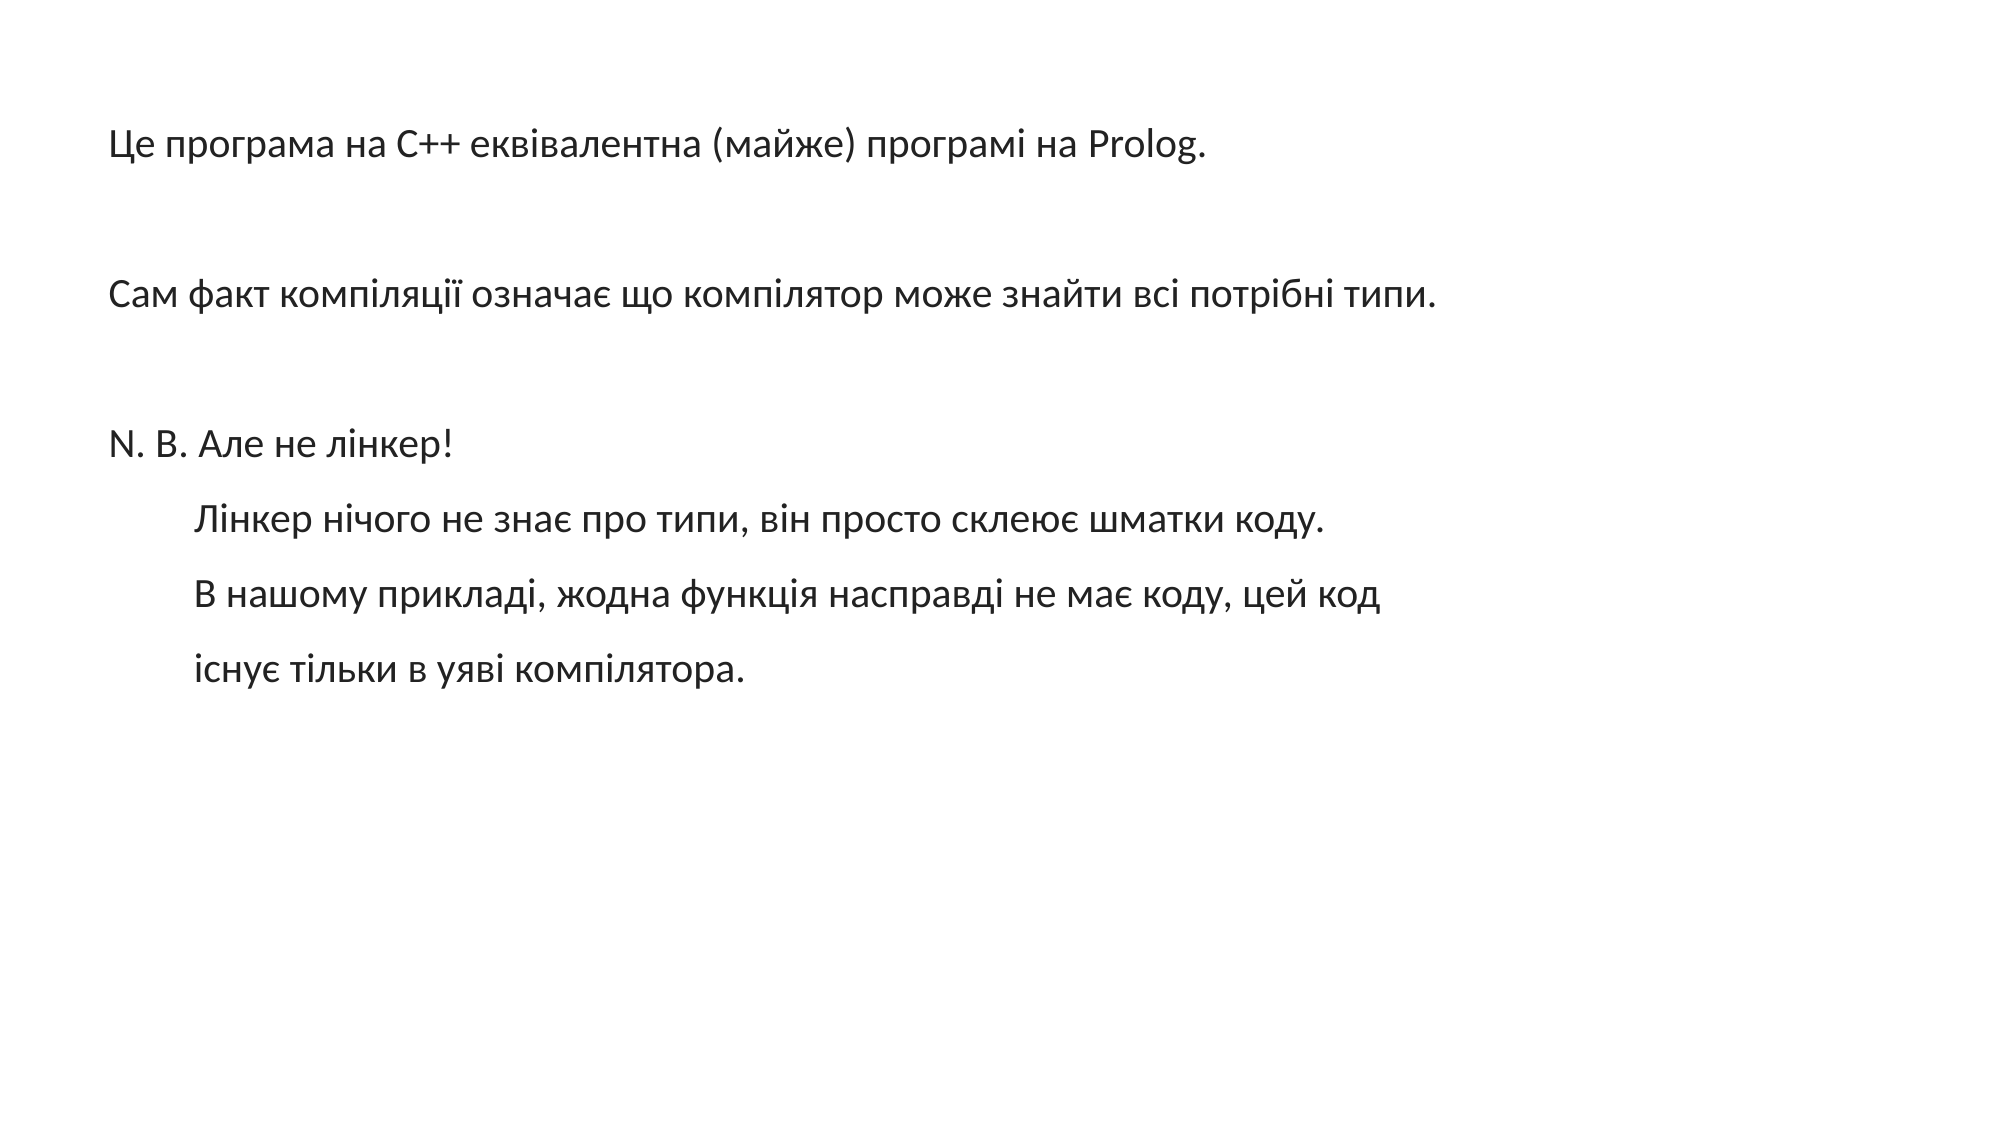

Це програма на С++ еквівалентна (майже) програмі на Prolog.

Сам факт компіляції означає що компілятор може знайти всі потрібні типи.

N. B. Але не лінкер!
         Лінкер нічого не знає про типи, він просто склеює шматки коду.
         В нашому прикладі, жодна функція насправді не має коду, цей код
         існує тільки в уяві компілятора.